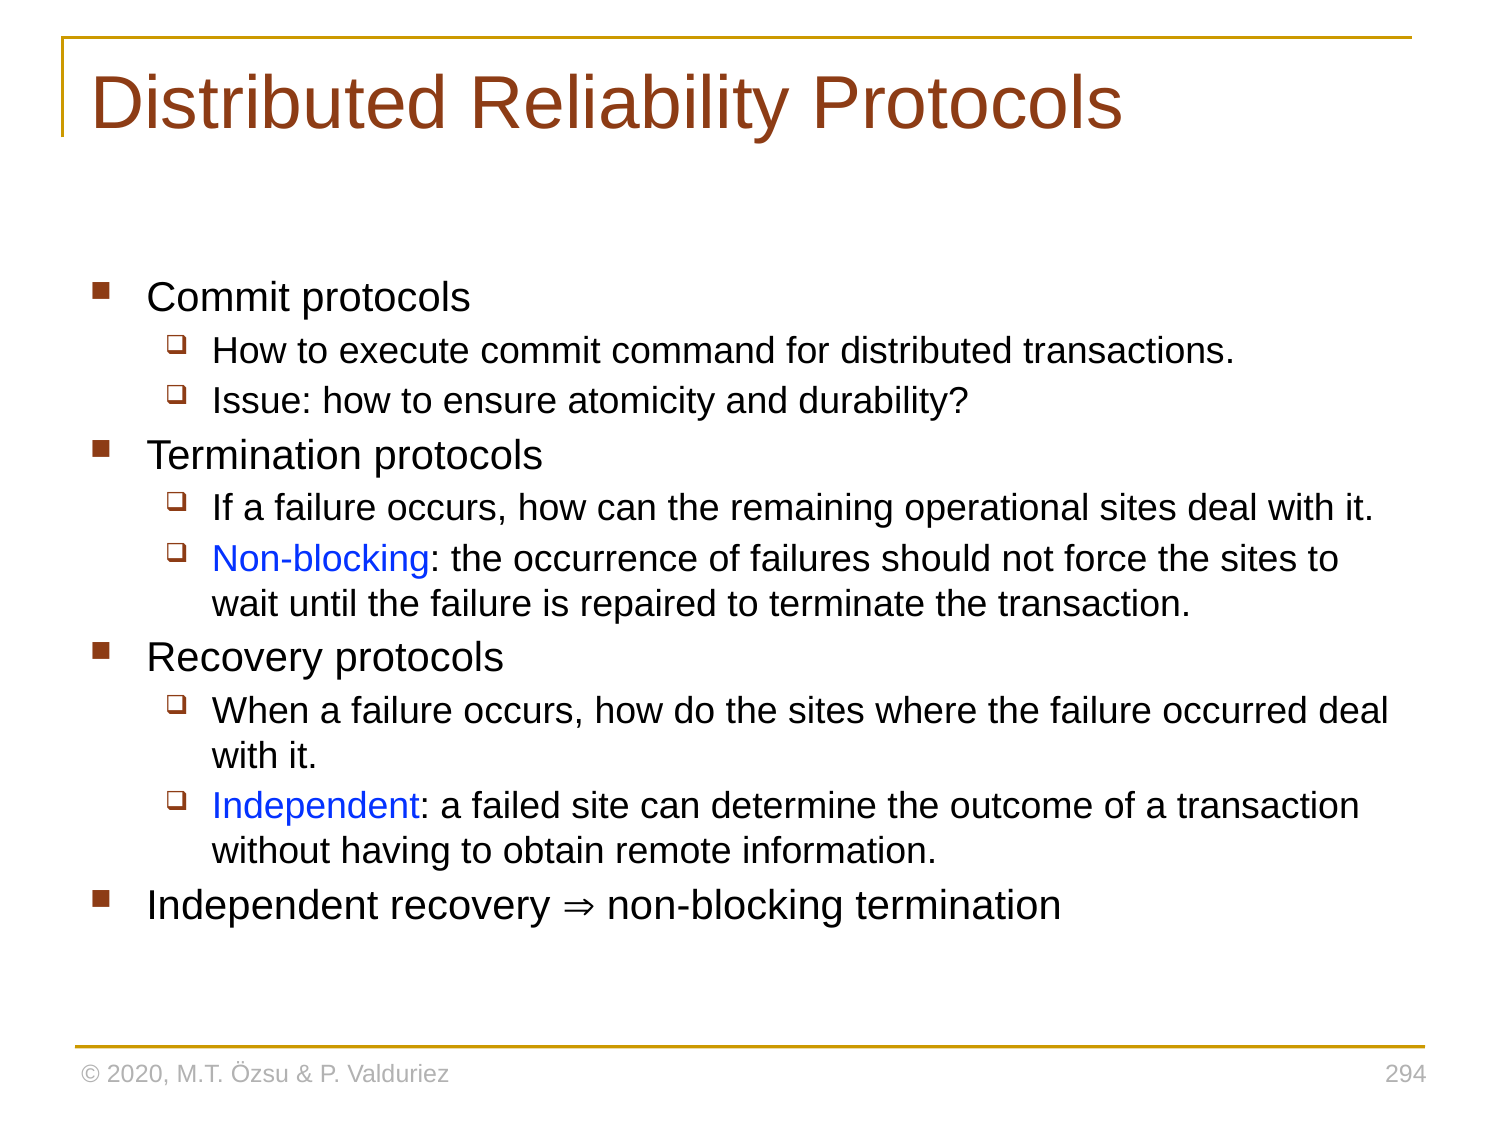

# Distributed Reliability Protocols
Commit protocols
How to execute commit command for distributed transactions.
Issue: how to ensure atomicity and durability?
Termination protocols
If a failure occurs, how can the remaining operational sites deal with it.
Non-blocking: the occurrence of failures should not force the sites to wait until the failure is repaired to terminate the transaction.
Recovery protocols
When a failure occurs, how do the sites where the failure occurred deal with it.
Independent: a failed site can determine the outcome of a transaction without having to obtain remote information.
Independent recovery ⇒ non-blocking termination
© 2020, M.T. Özsu & P. Valduriez
294